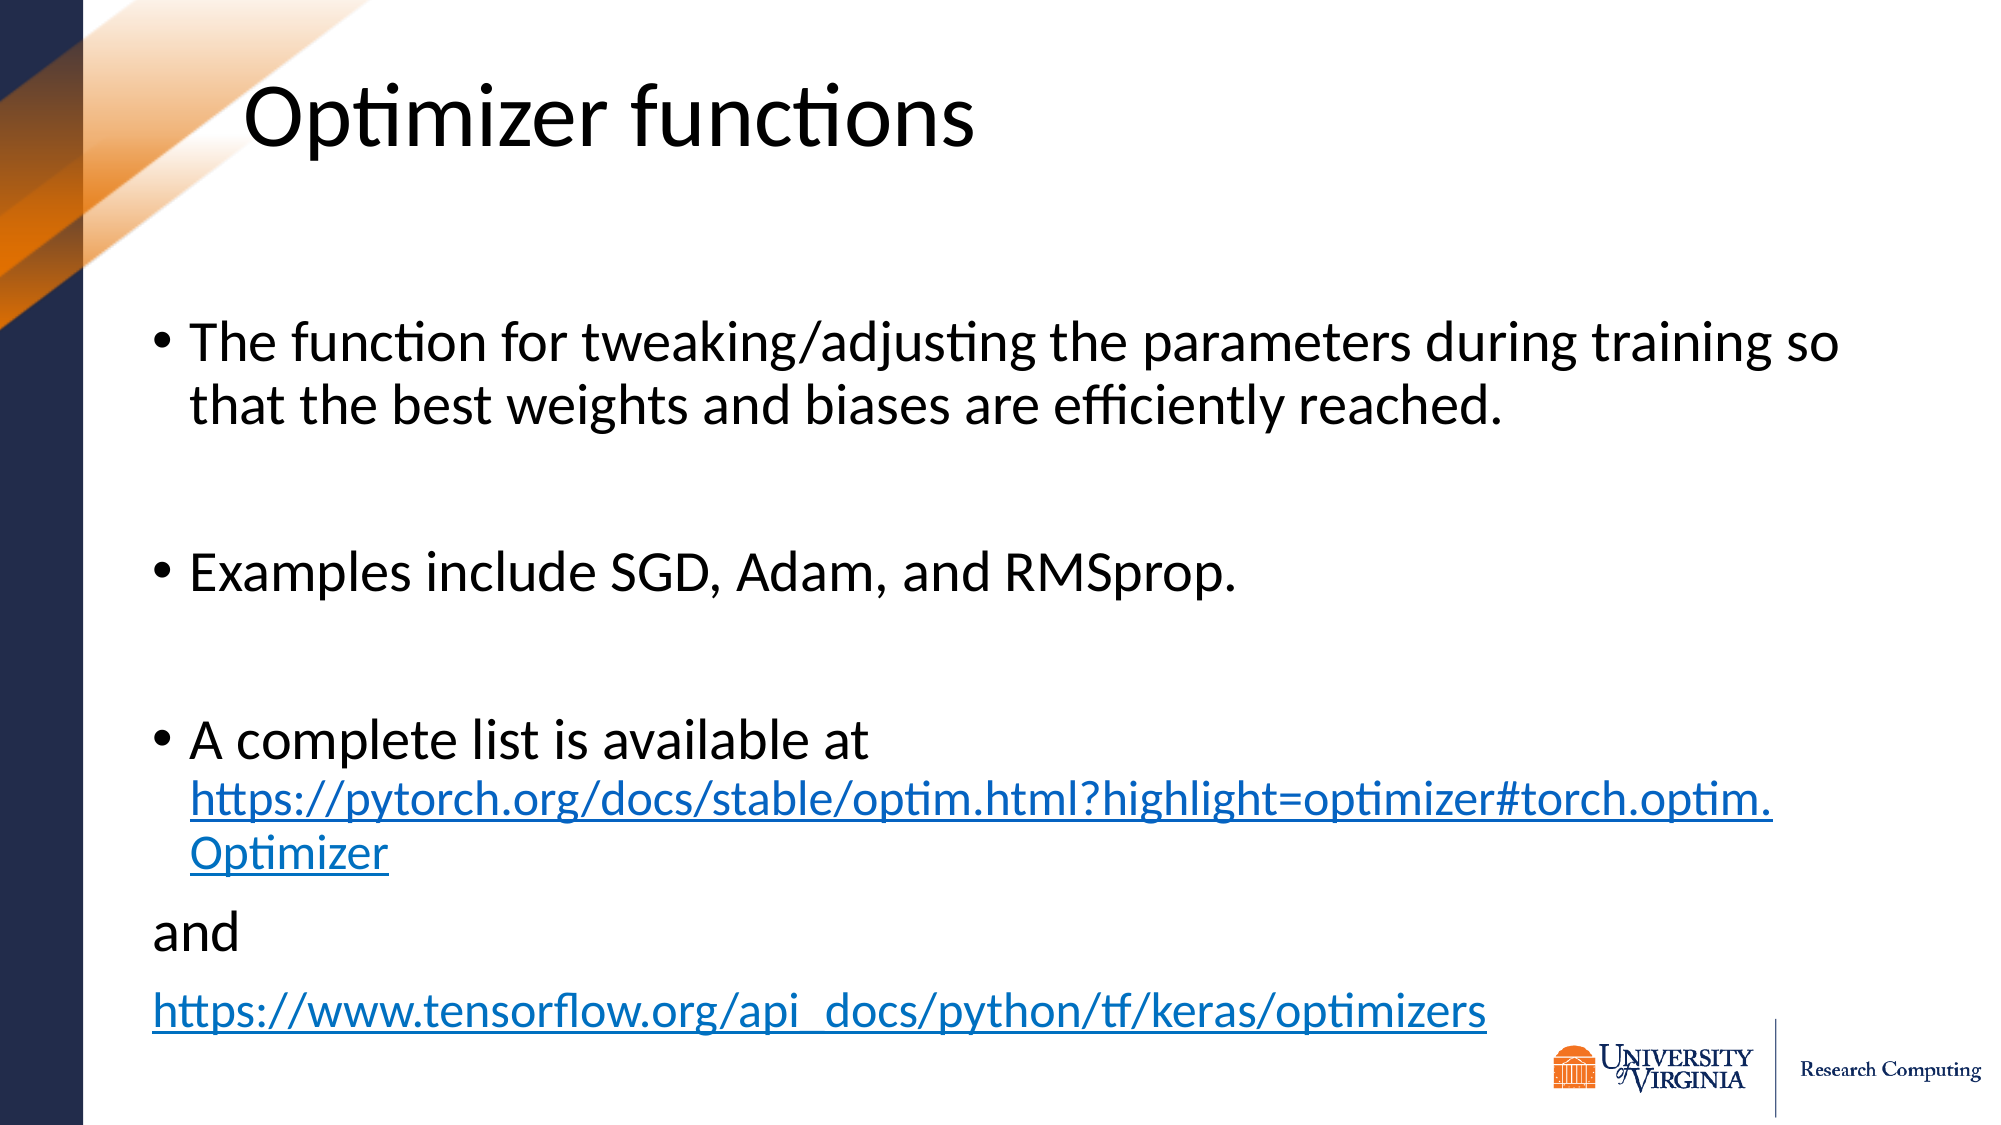

# Optimizer functions
The function for tweaking/adjusting the parameters during training so that the best weights and biases are efficiently reached.

Examples include SGD, Adam, and RMSprop.

A complete list is available at  https://pytorch.org/docs/stable/optim.html?highlight=optimizer#torch.optim.Optimizer
and
https://www.tensorflow.org/api_docs/python/tf/keras/optimizers